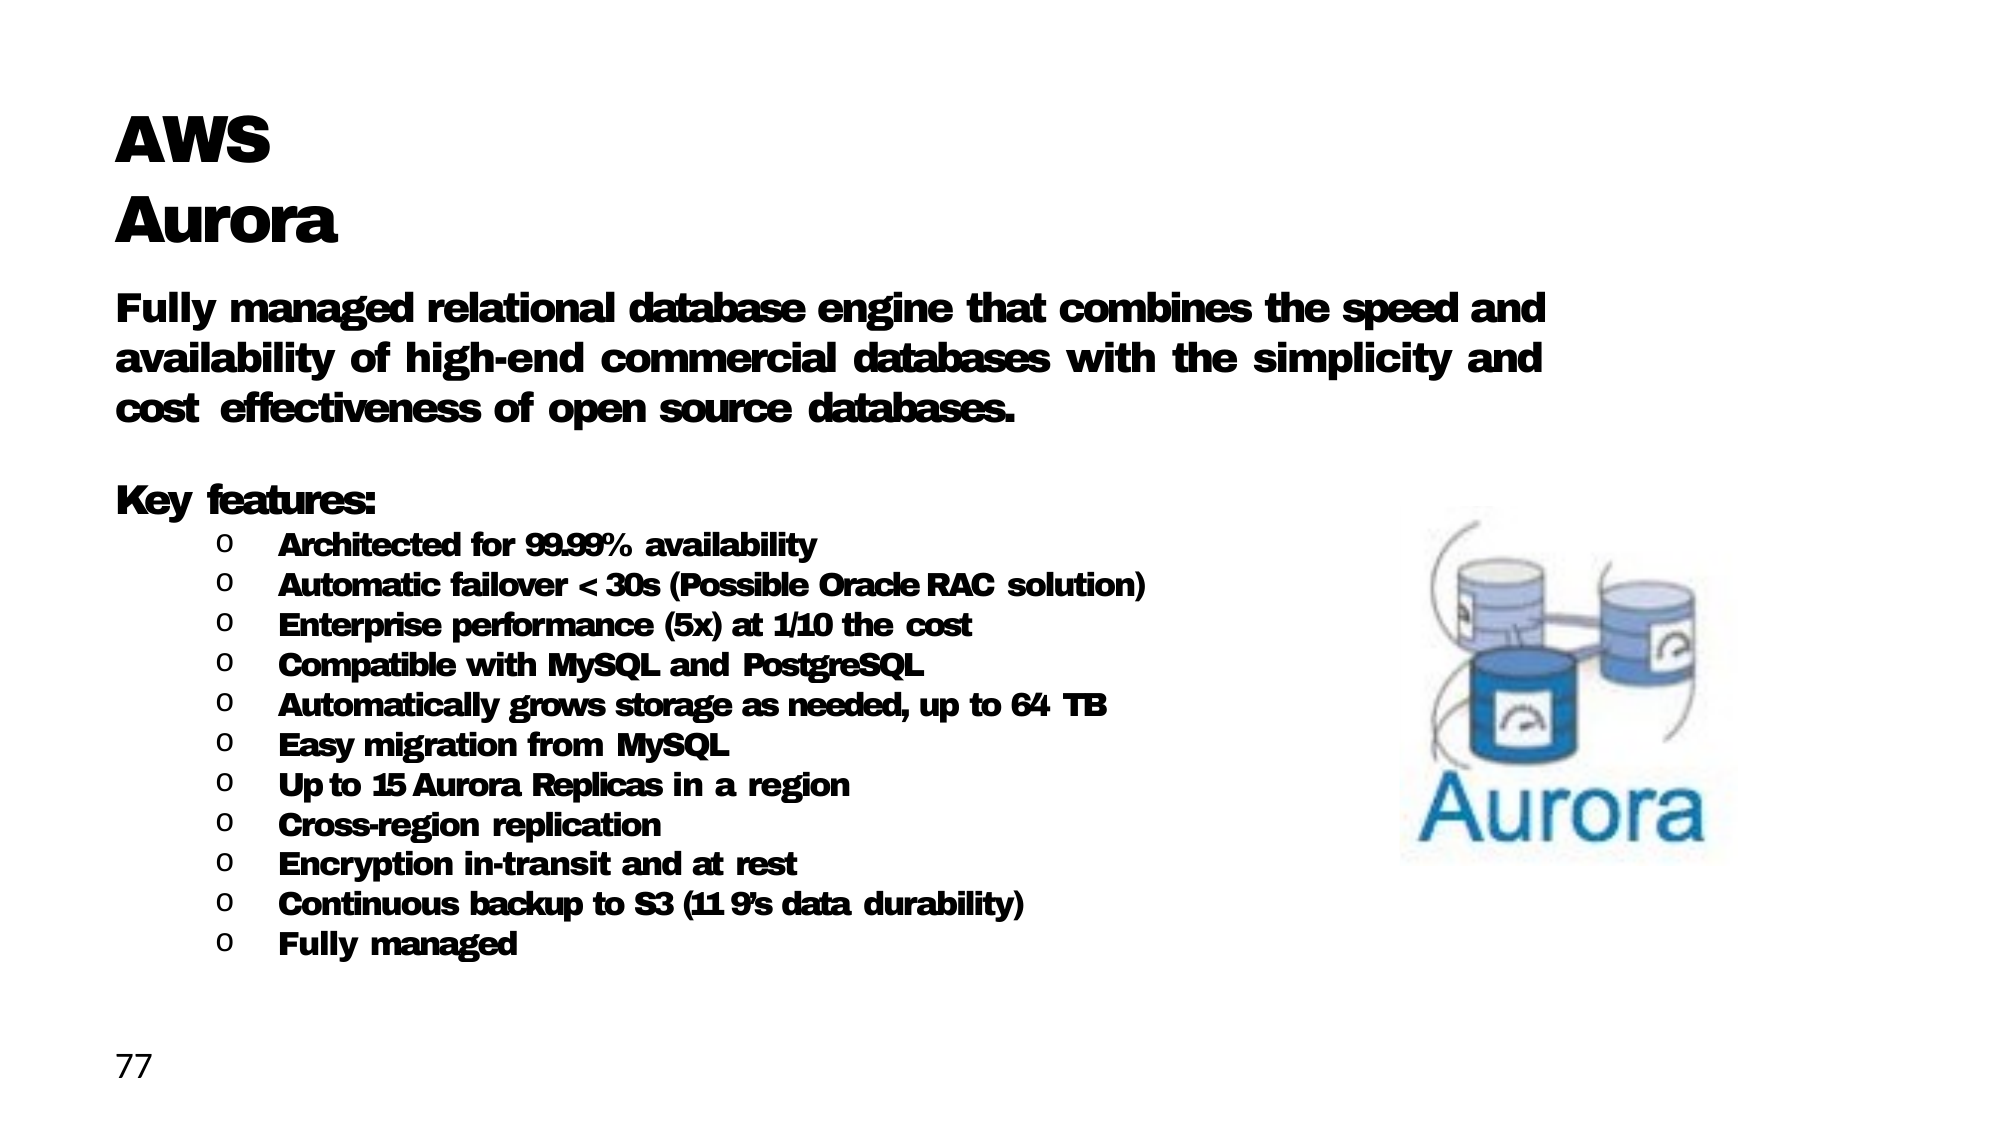

# AWS Aurora
Fully managed relational database engine that combines the speed and  availability of high-end commercial databases with the simplicity and cost  effectiveness of open source databases.

Key features:
Architected for 99.99% availability
Automatic failover < 30s (Possible Oracle RAC solution)
Enterprise performance (5x) at 1/10 the cost
Compatible with MySQL and PostgreSQL
Automatically grows storage as needed, up to 64 TB
Easy migration from MySQL
Up to 15 Aurora Replicas in a region
Cross-region replication
Encryption in-transit and at rest
Continuous backup to S3 (11 9’s data durability)
Fully managed

77